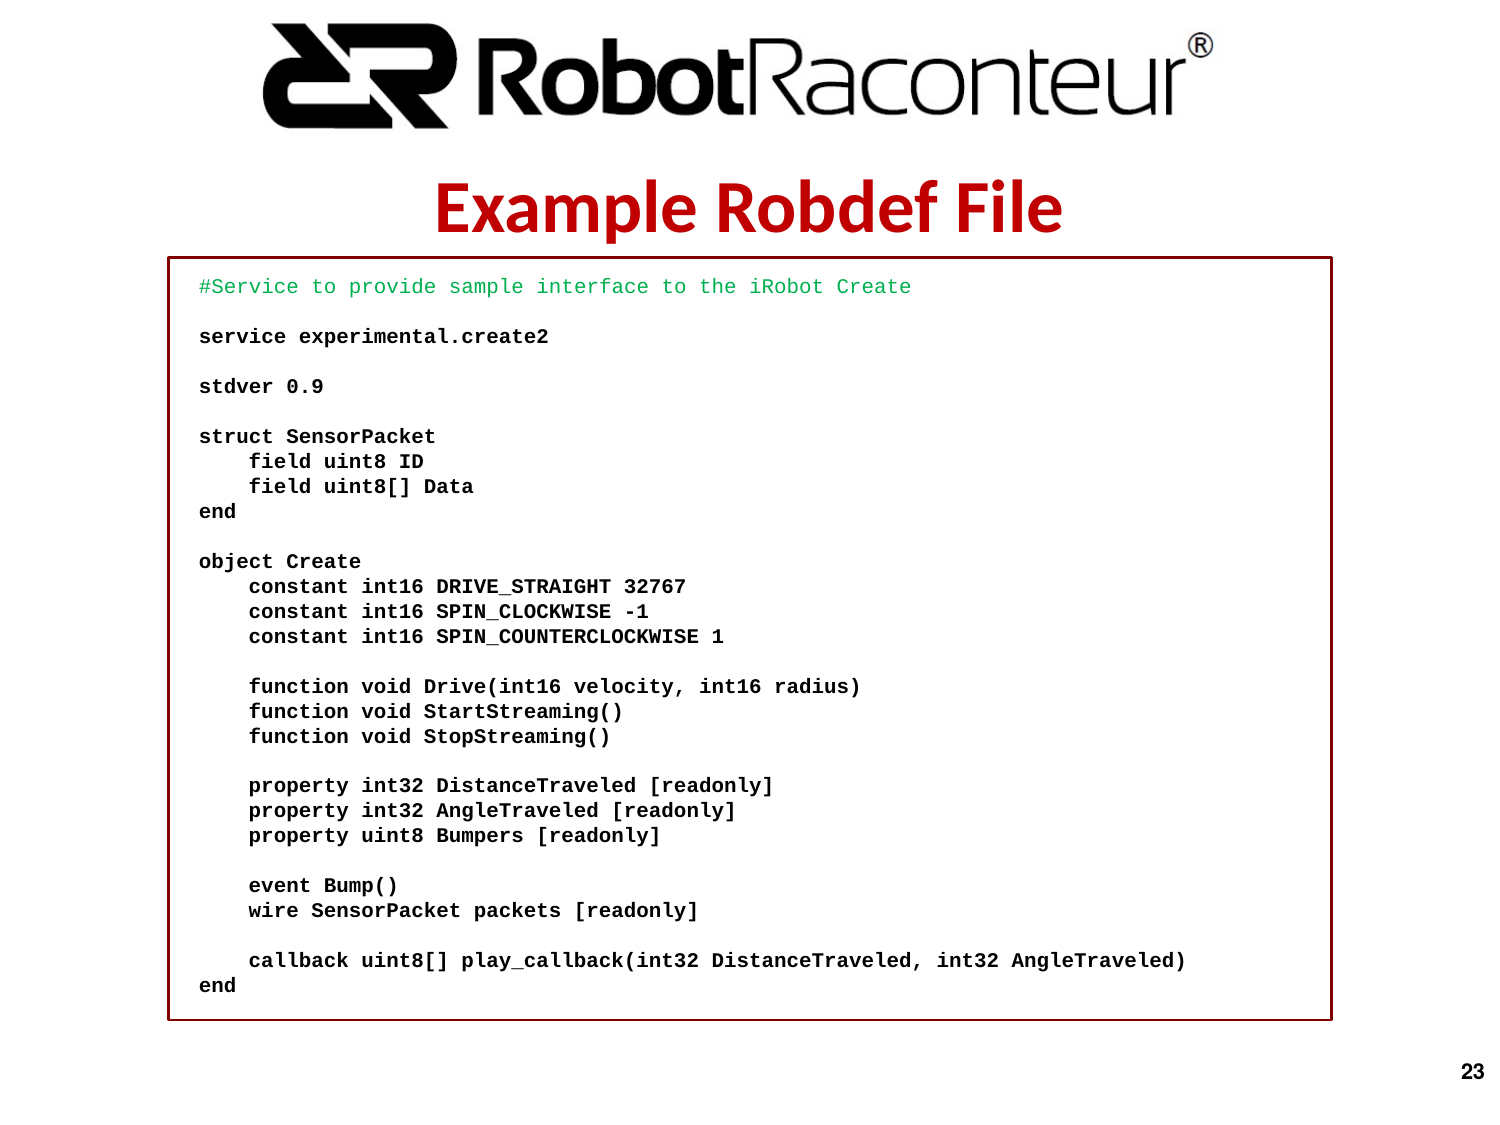

# Example Robdef File
#Service to provide sample interface to the iRobot Create

service experimental.create2

stdver 0.9

struct SensorPacket
    field uint8 ID
    field uint8[] Data
end

object Create
    constant int16 DRIVE_STRAIGHT 32767
    constant int16 SPIN_CLOCKWISE -1
    constant int16 SPIN_COUNTERCLOCKWISE 1

    function void Drive(int16 velocity, int16 radius)
    function void StartStreaming()
    function void StopStreaming()

    property int32 DistanceTraveled [readonly]
    property int32 AngleTraveled [readonly]
    property uint8 Bumpers [readonly]

    event Bump()
    wire SensorPacket packets [readonly]

    callback uint8[] play_callback(int32 DistanceTraveled, int32 AngleTraveled)
end
23